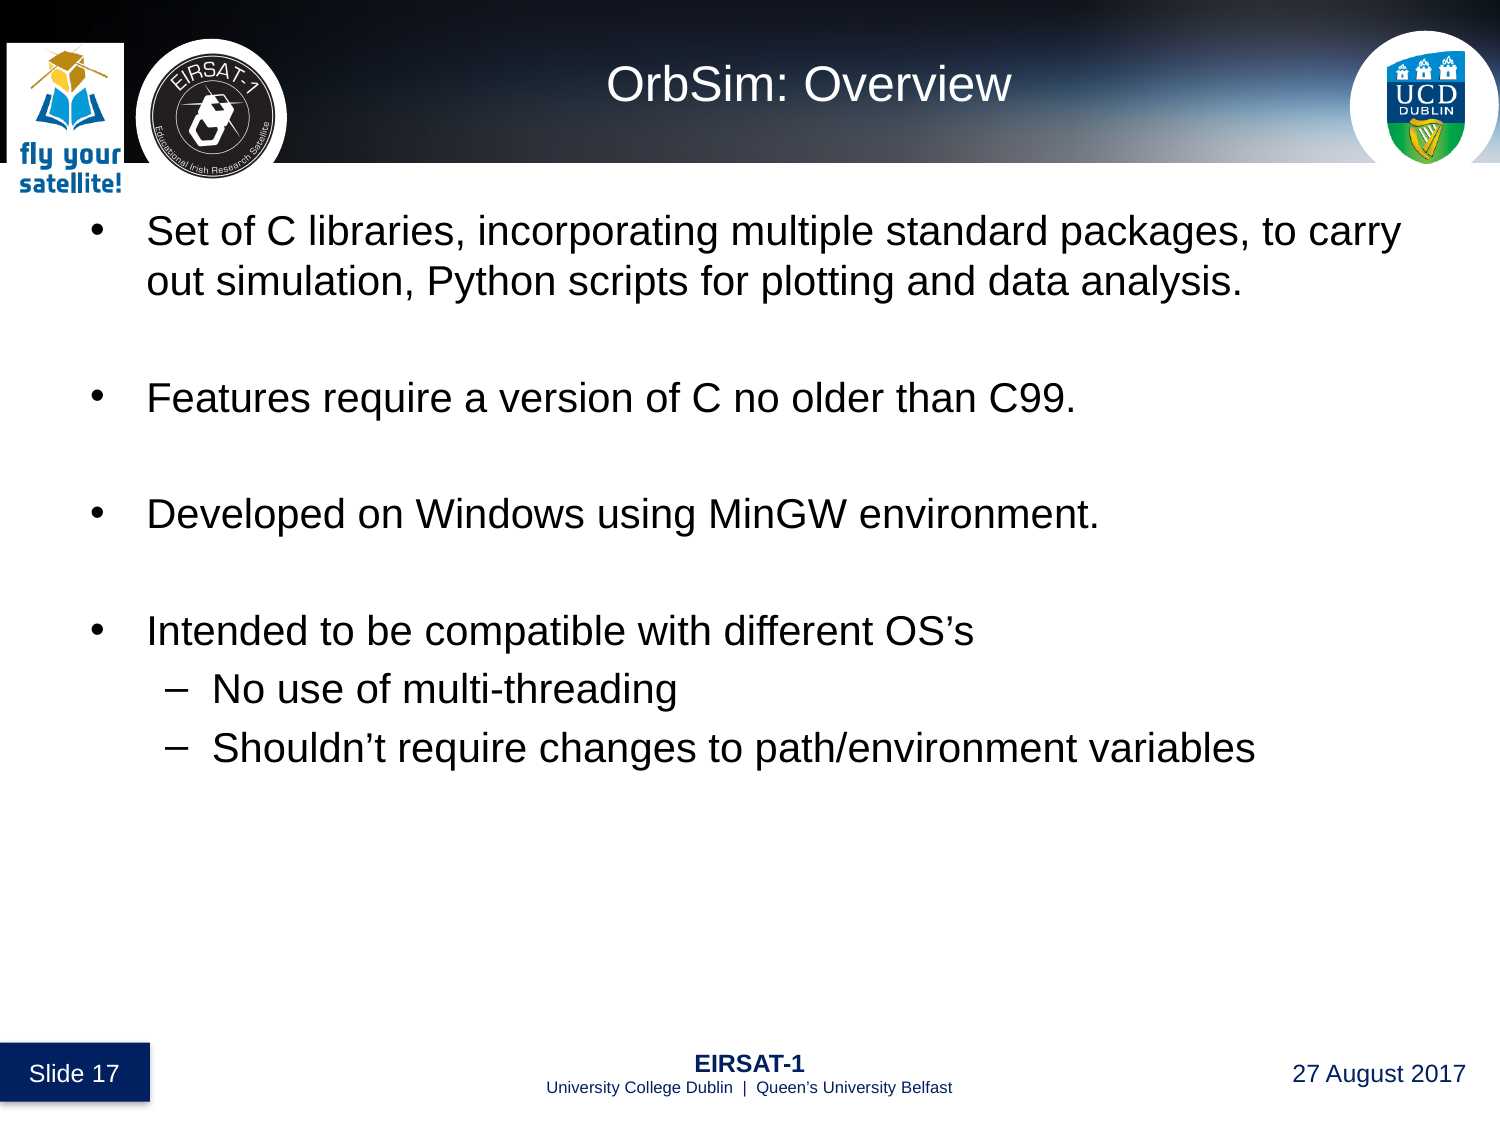

# OrbSim: Overview
Set of C libraries, incorporating multiple standard packages, to carry out simulation, Python scripts for plotting and data analysis.

Features require a version of C no older than C99.

Developed on Windows using MinGW environment.

Intended to be compatible with different OS’s
No use of multi-threading
Shouldn’t require changes to path/environment variables
  Slide 17
EIRSAT-1
University College Dublin  |  Queen’s University Belfast
27 August 2017